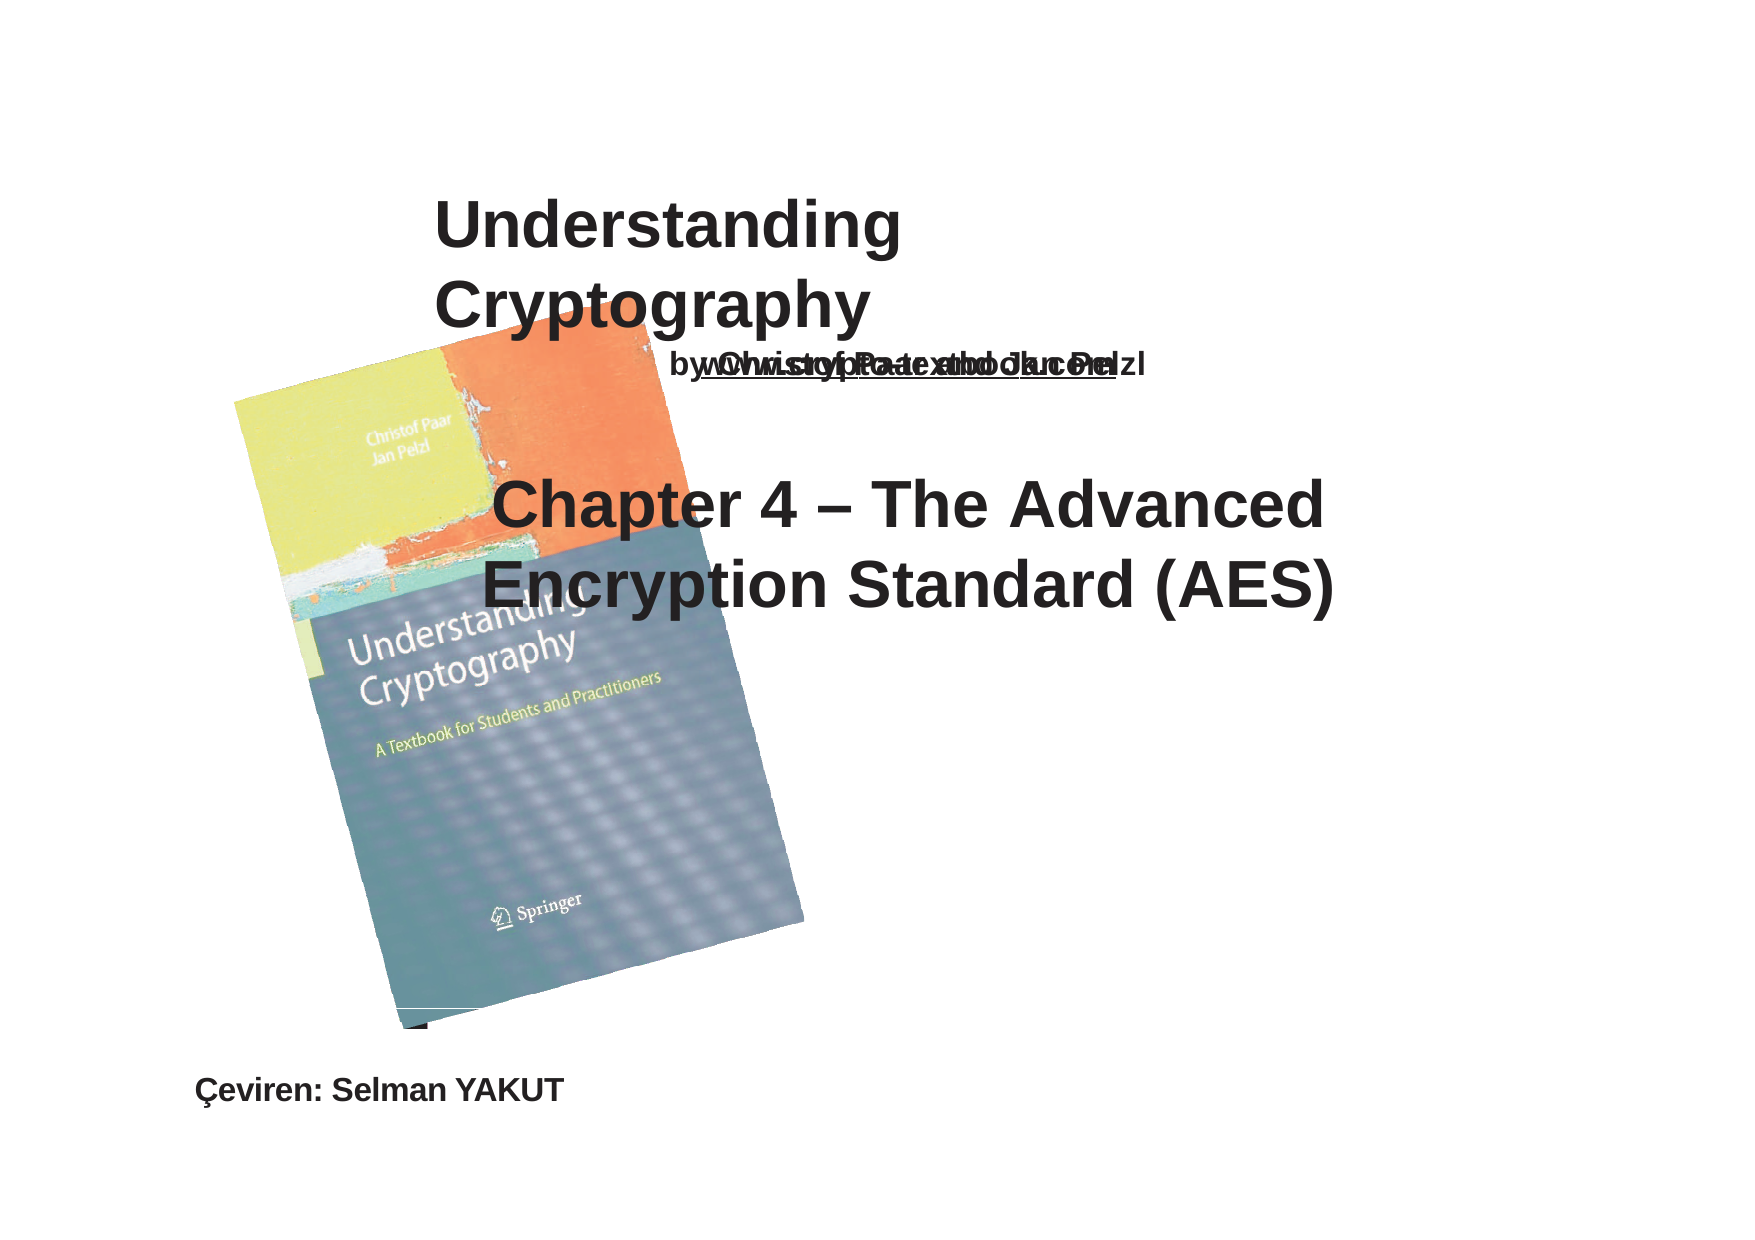

Understanding Cryptography
by Christof Paar and Jan Pelzl

www.crypto-textbook.com

Chapter 4 – The Advanced Encryption Standard (AES)

Çeviren: Selman YAKUT